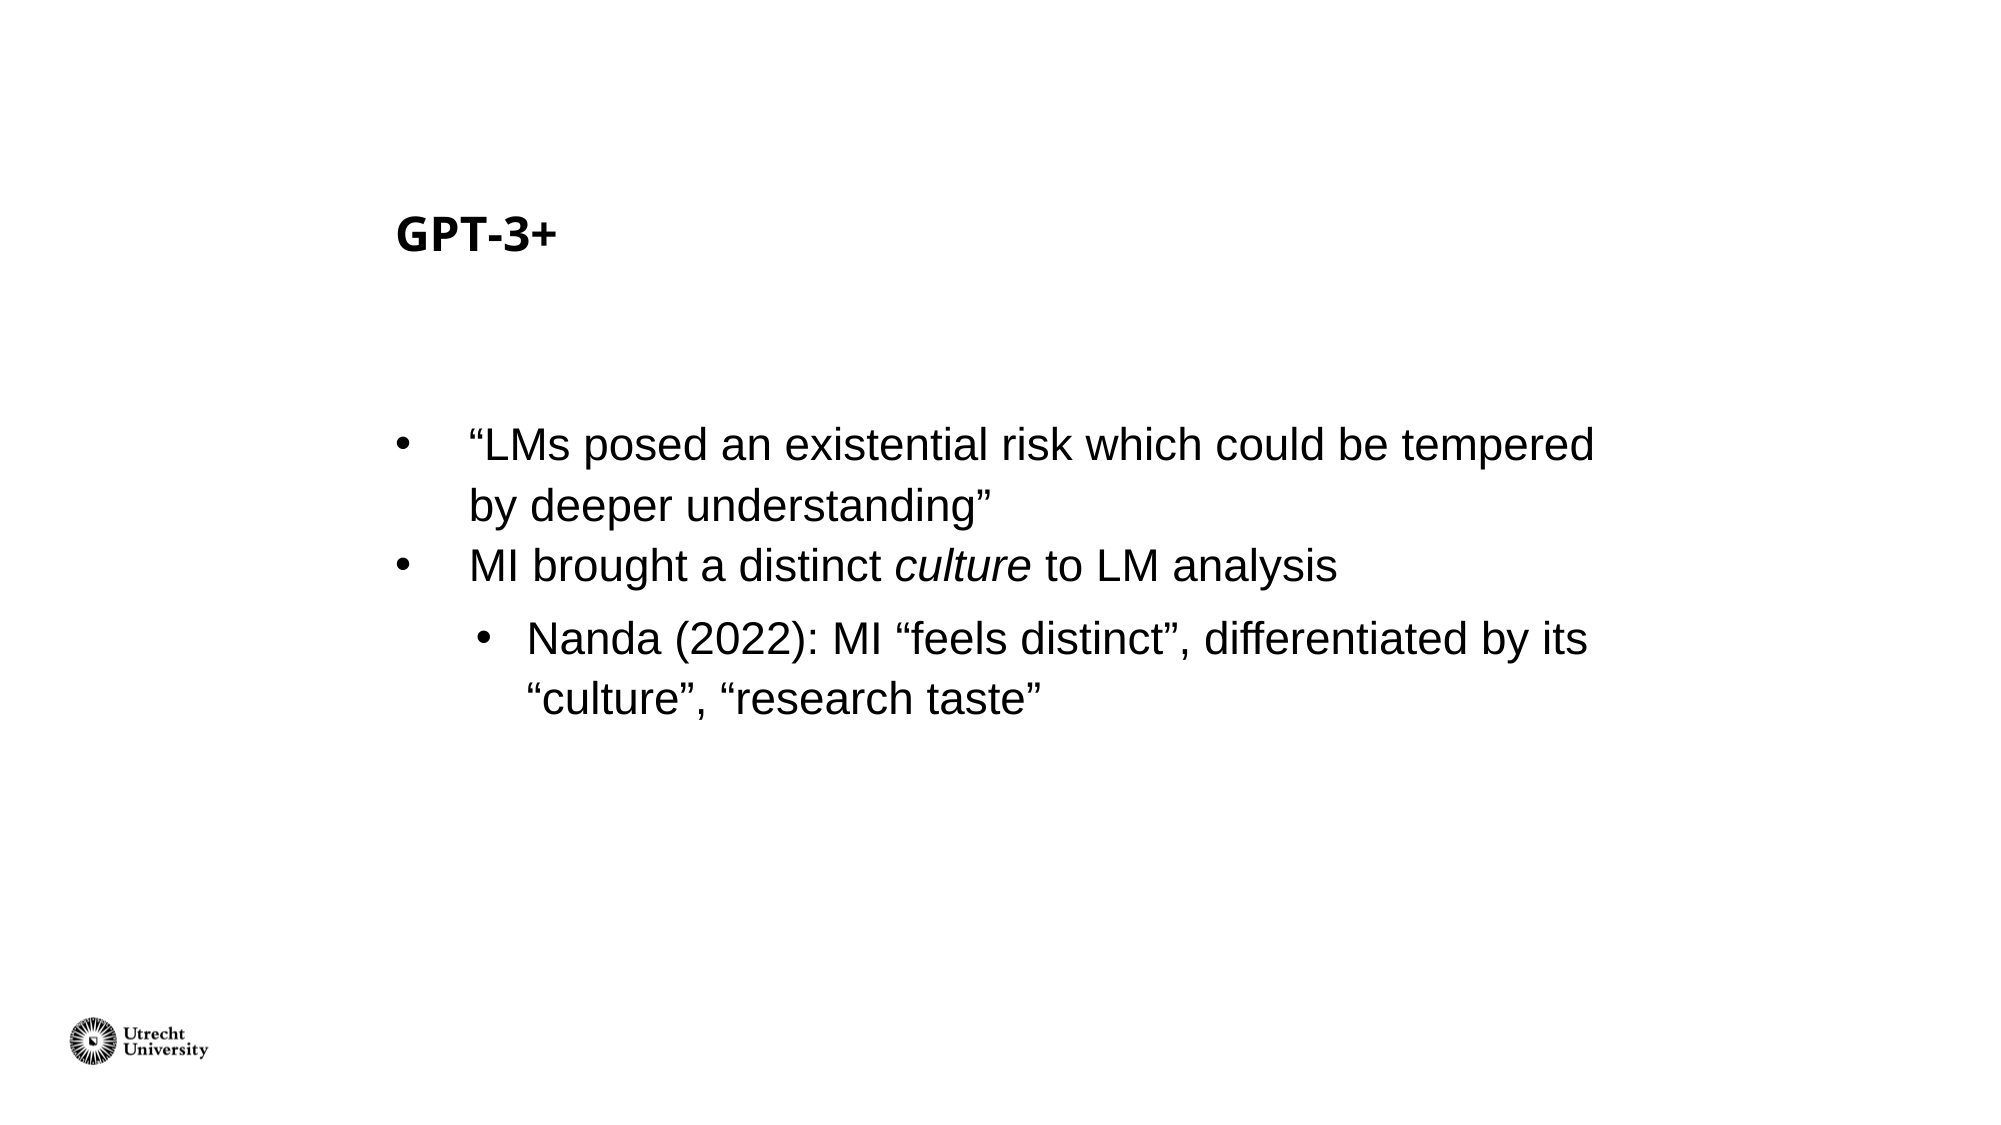

# GPT-3+
“LMs posed an existential risk which could be tempered by deeper understanding”
MI brought a distinct culture to LM analysis
Nanda (2022): MI “feels distinct”, differentiated by its “culture”, “research taste”